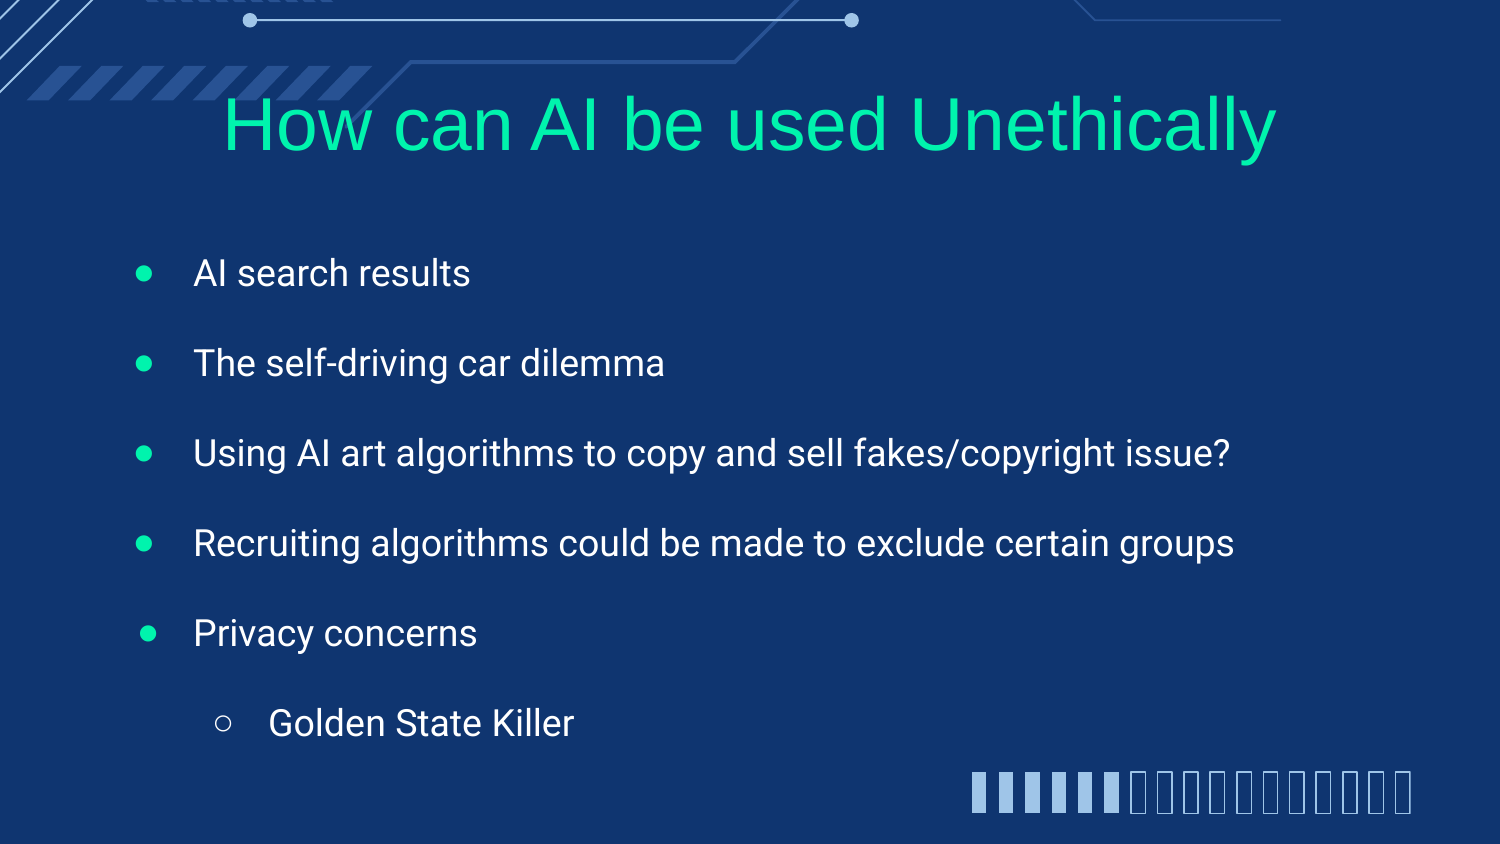

# How can AI be used Unethically
AI search results
The self-driving car dilemma
Using AI art algorithms to copy and sell fakes/copyright issue?
Recruiting algorithms could be made to exclude certain groups
Privacy concerns
Golden State Killer